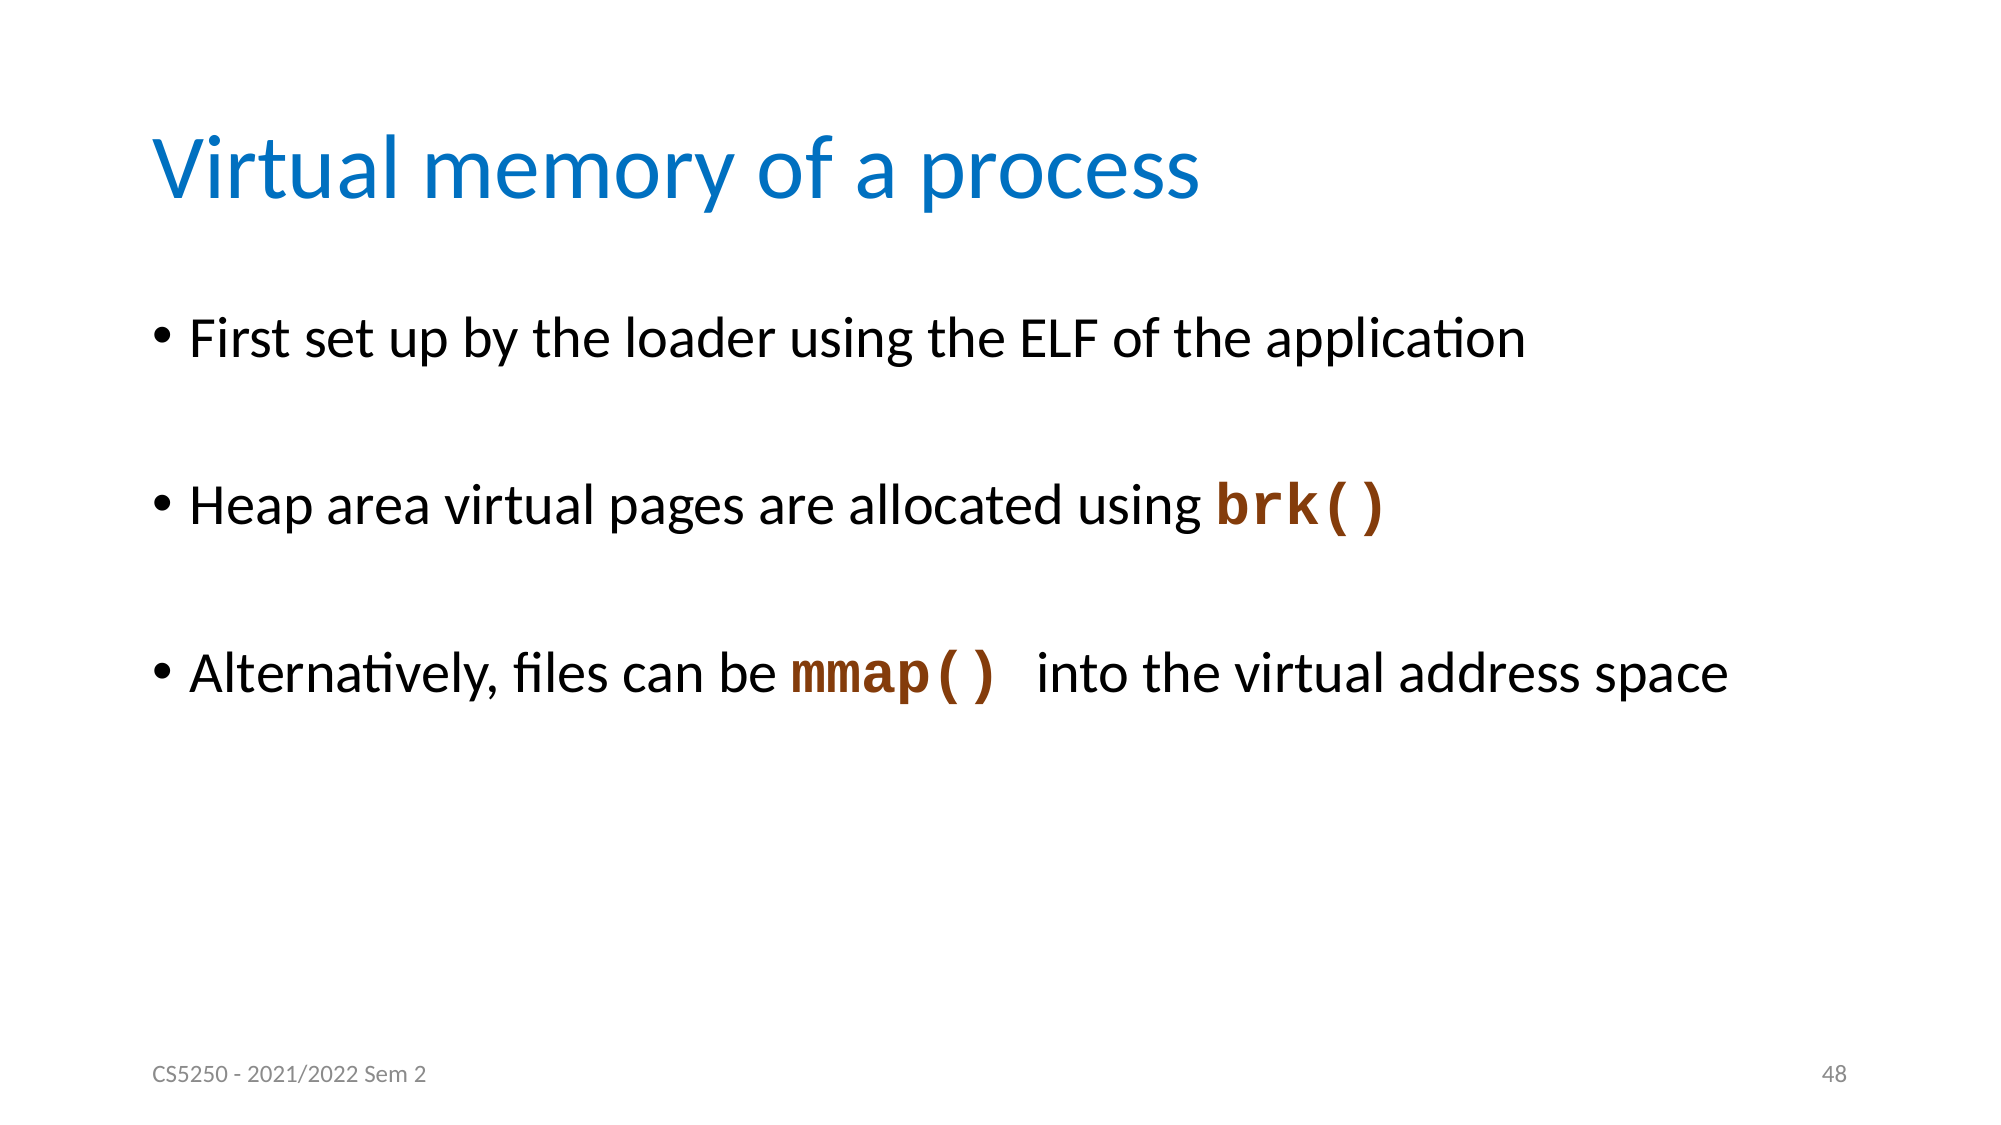

# Virtual memory of a process
First set up by the loader using the ELF of the application

Heap area virtual pages are allocated using brk()

Alternatively, files can be mmap() into the virtual address space
CS5250 - 2021/2022 Sem 2
48